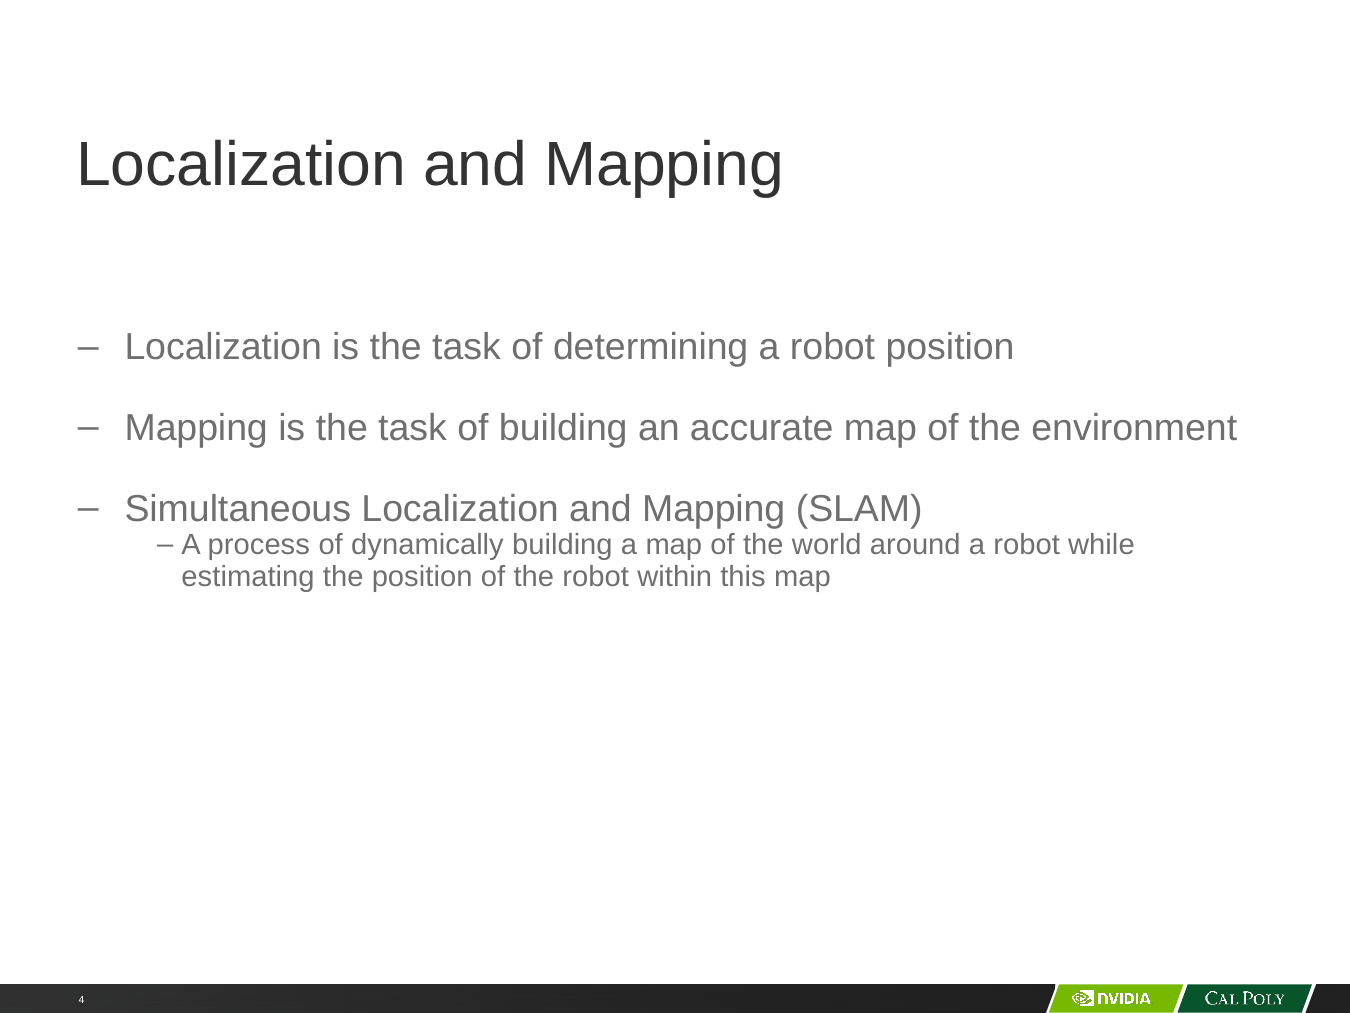

# Localization and Mapping

Localization is the task of determining a robot position

Mapping is the task of building an accurate map of the environment

Simultaneous Localization and Mapping (SLAM)
A process of dynamically building a map of the world around a robot while estimating the position of the robot within this map